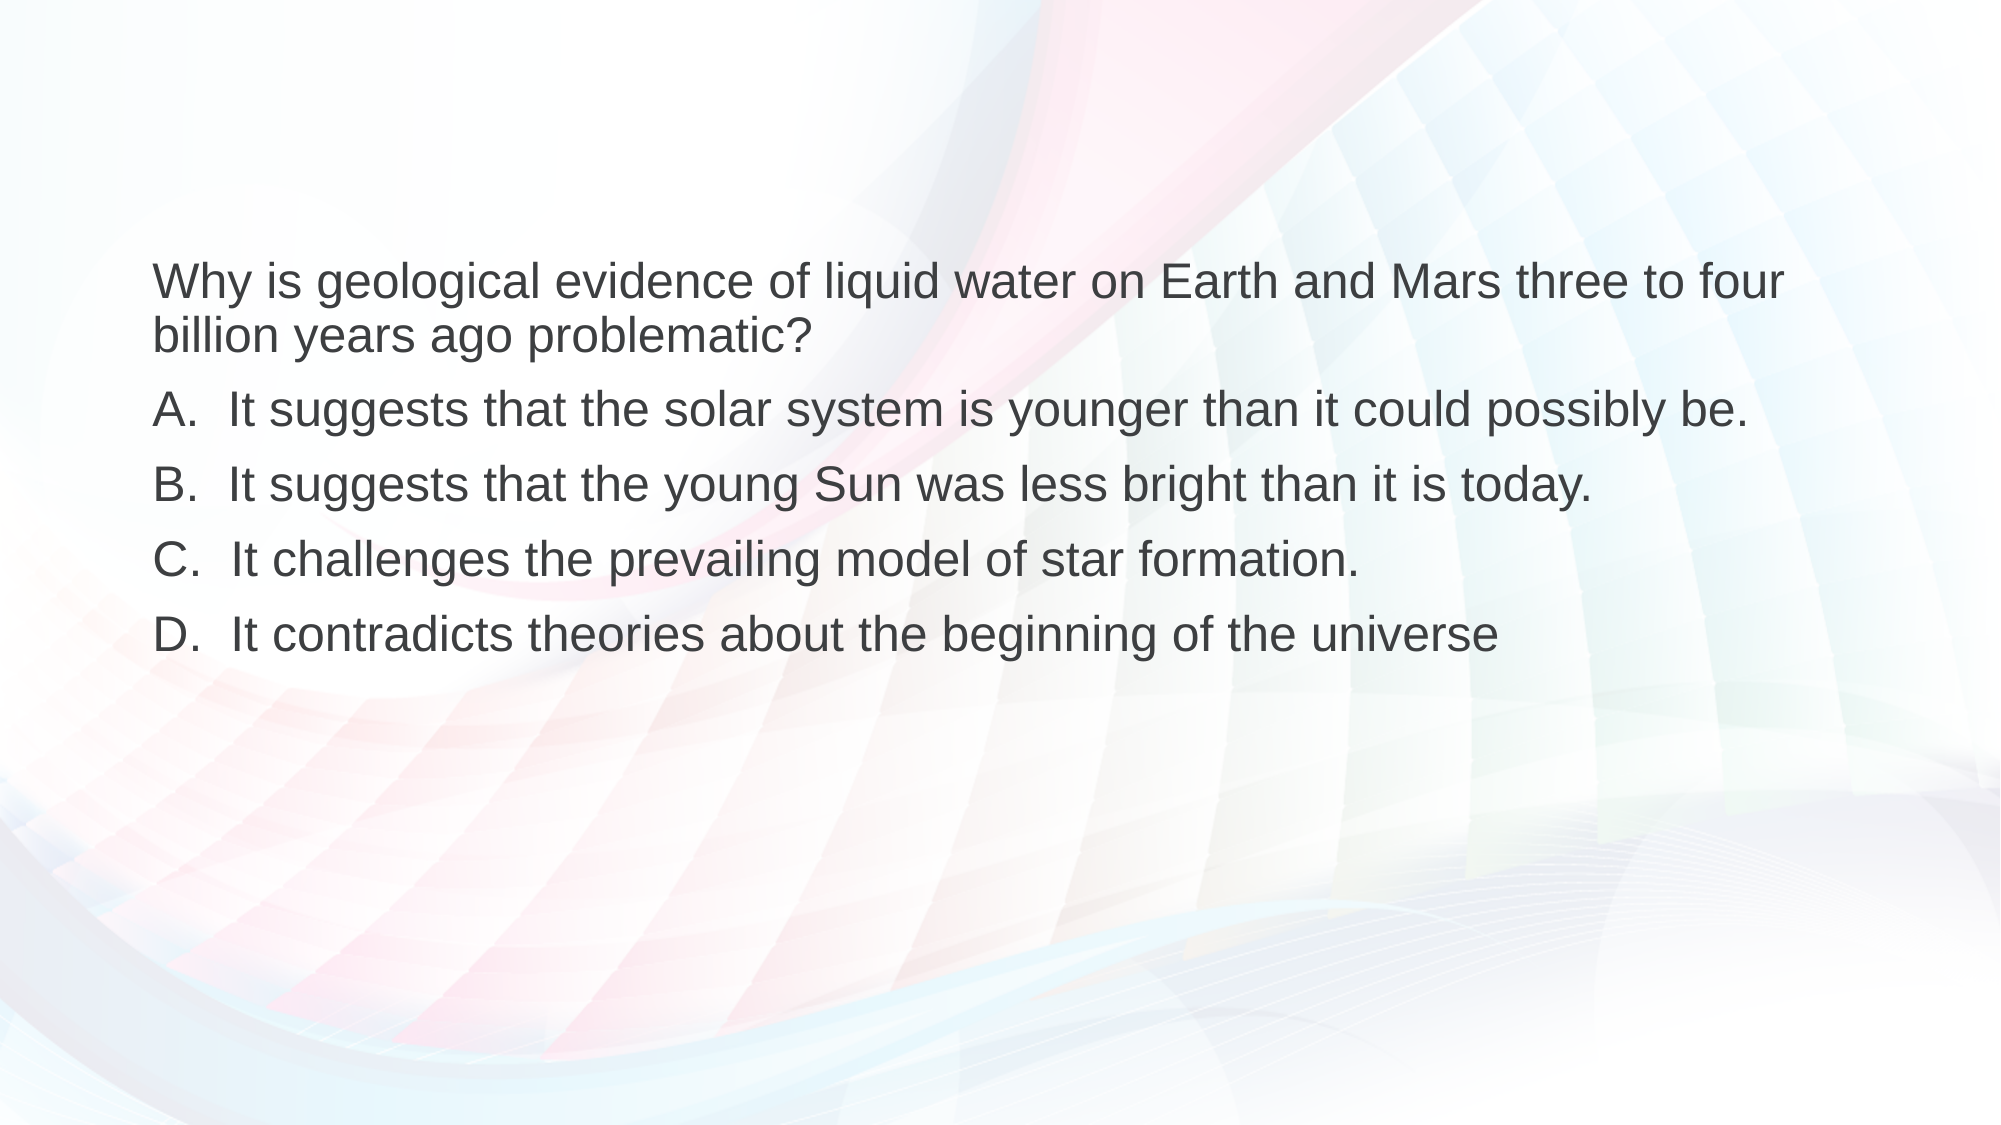

#
Why is geological evidence of liquid water on Earth and Mars three to four billion years ago problematic?
A.  It suggests that the solar system is younger than it could possibly be.
B.  It suggests that the young Sun was less bright than it is today.
C.  It challenges the prevailing model of star formation.
D.  It contradicts theories about the beginning of the universe